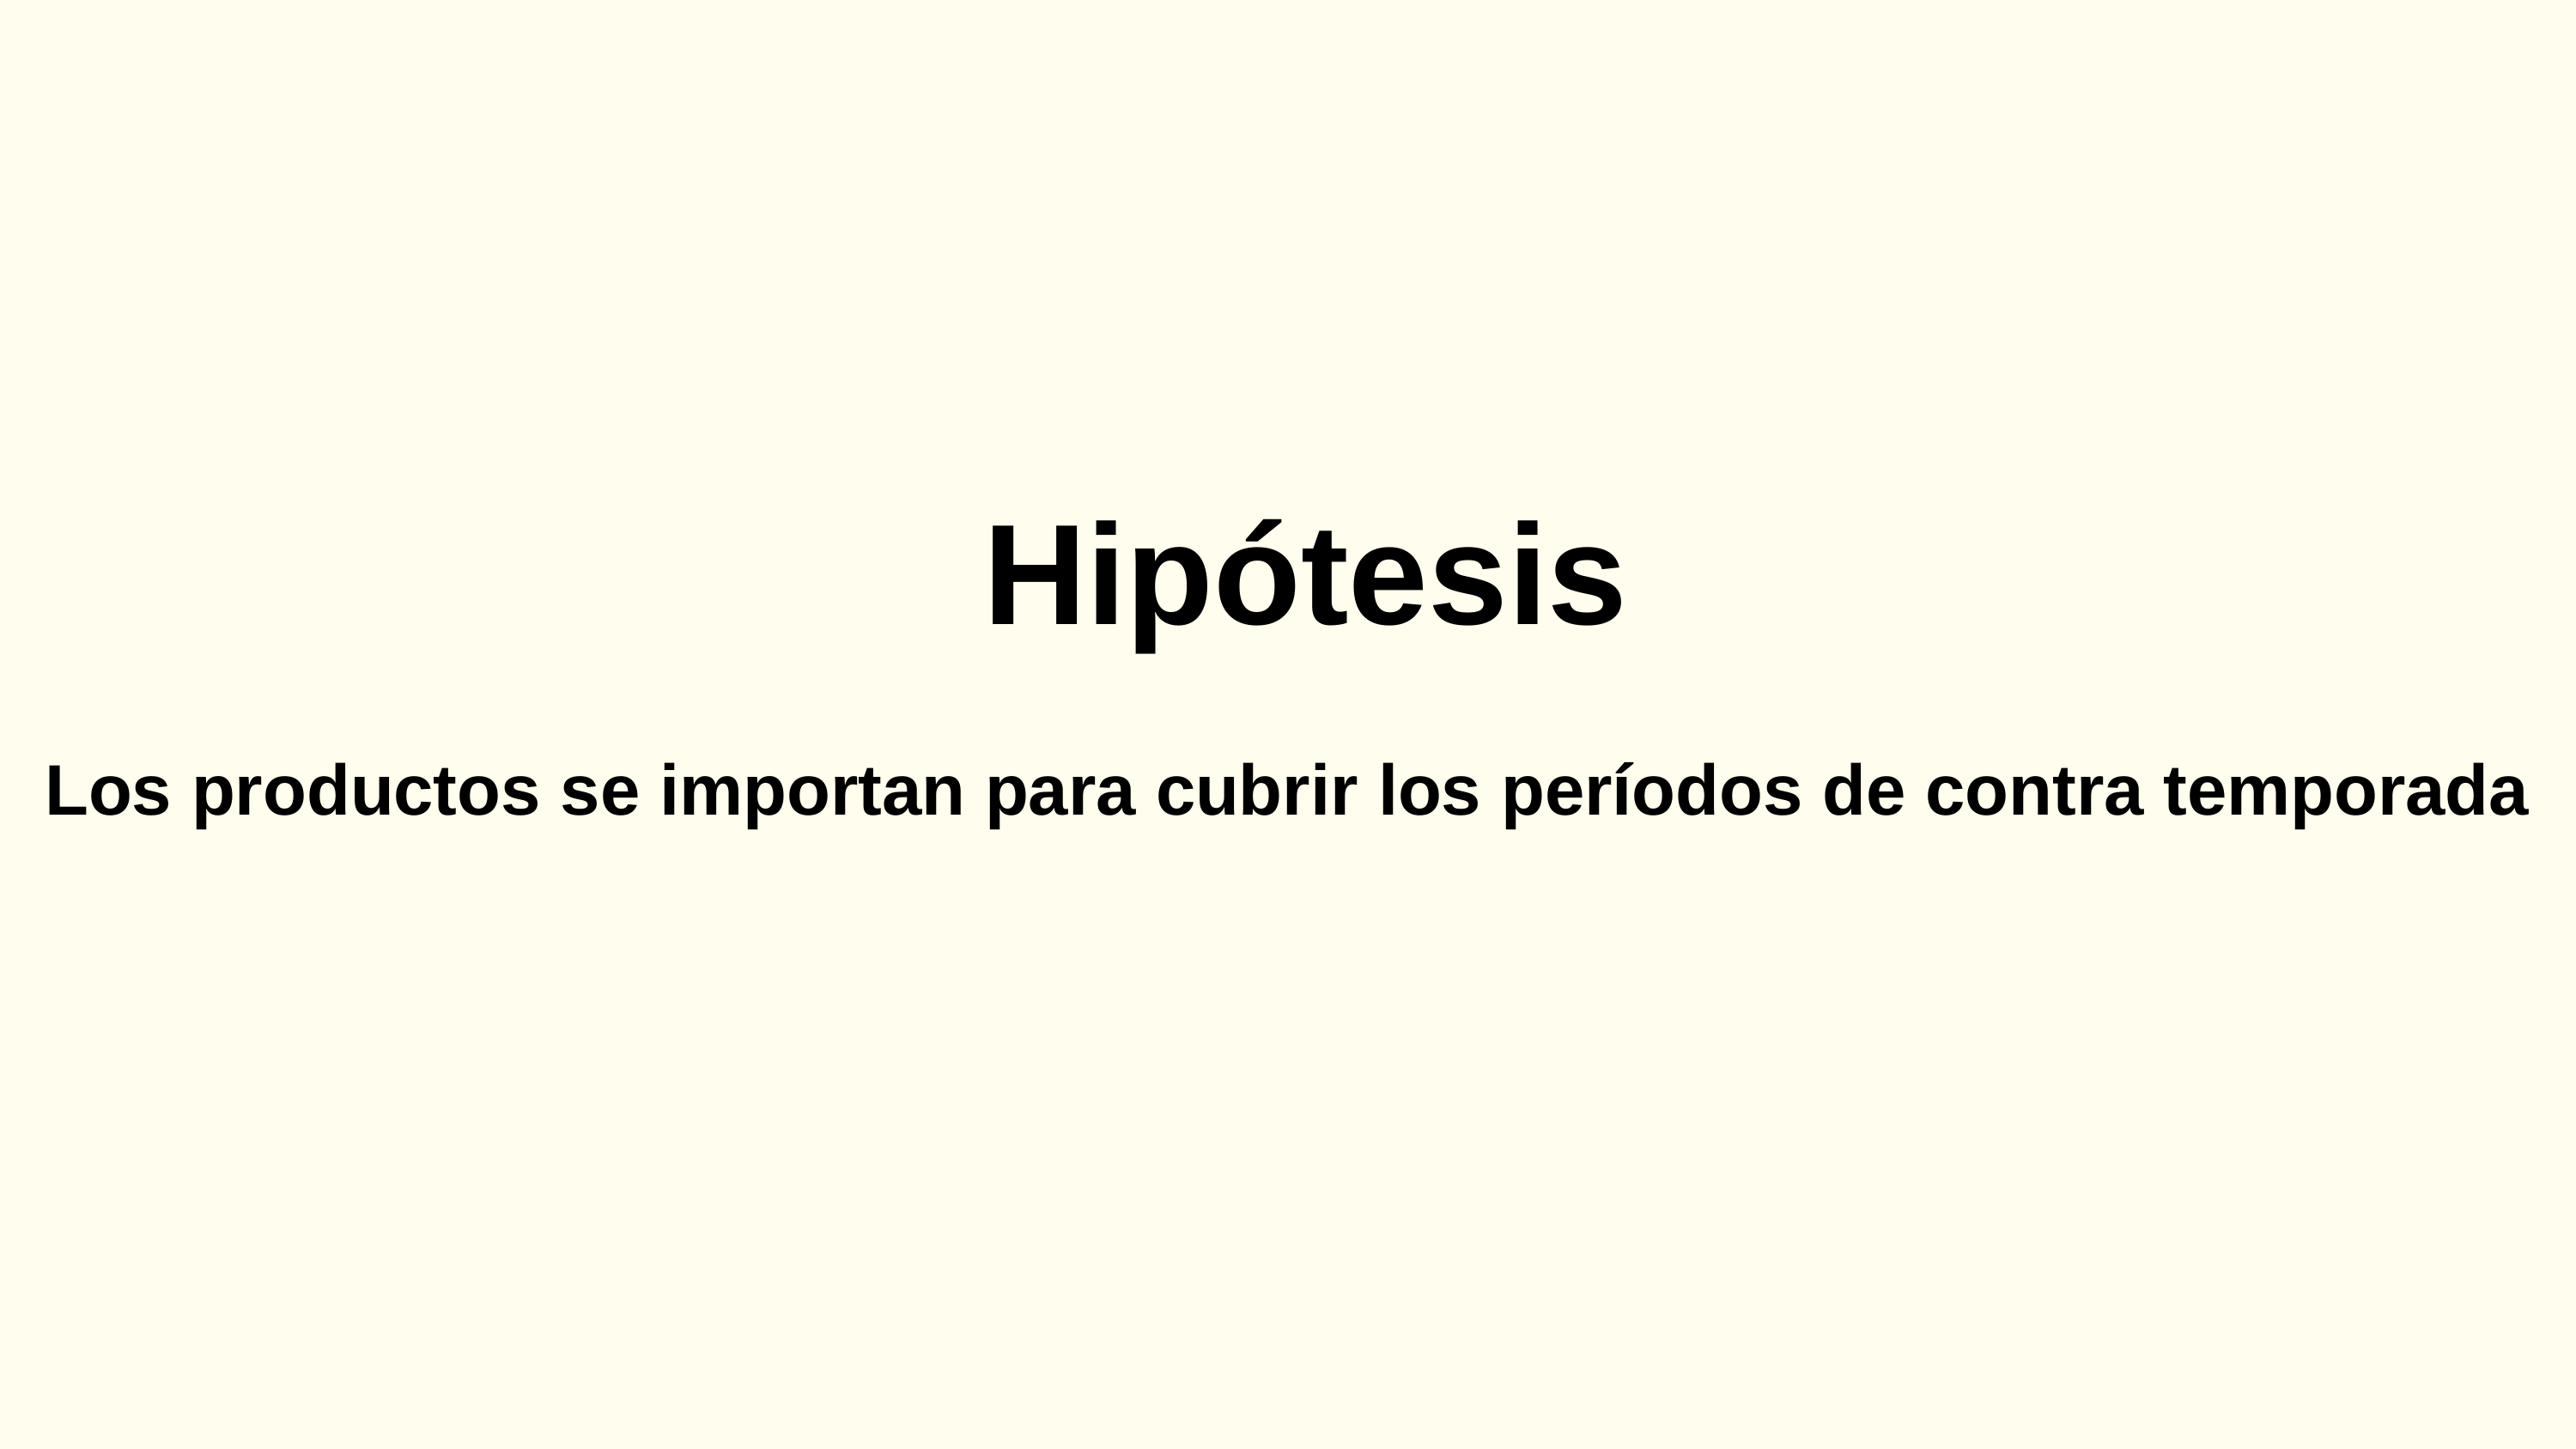

Hipótesis
Los productos se importan para cubrir los períodos de contra temporada